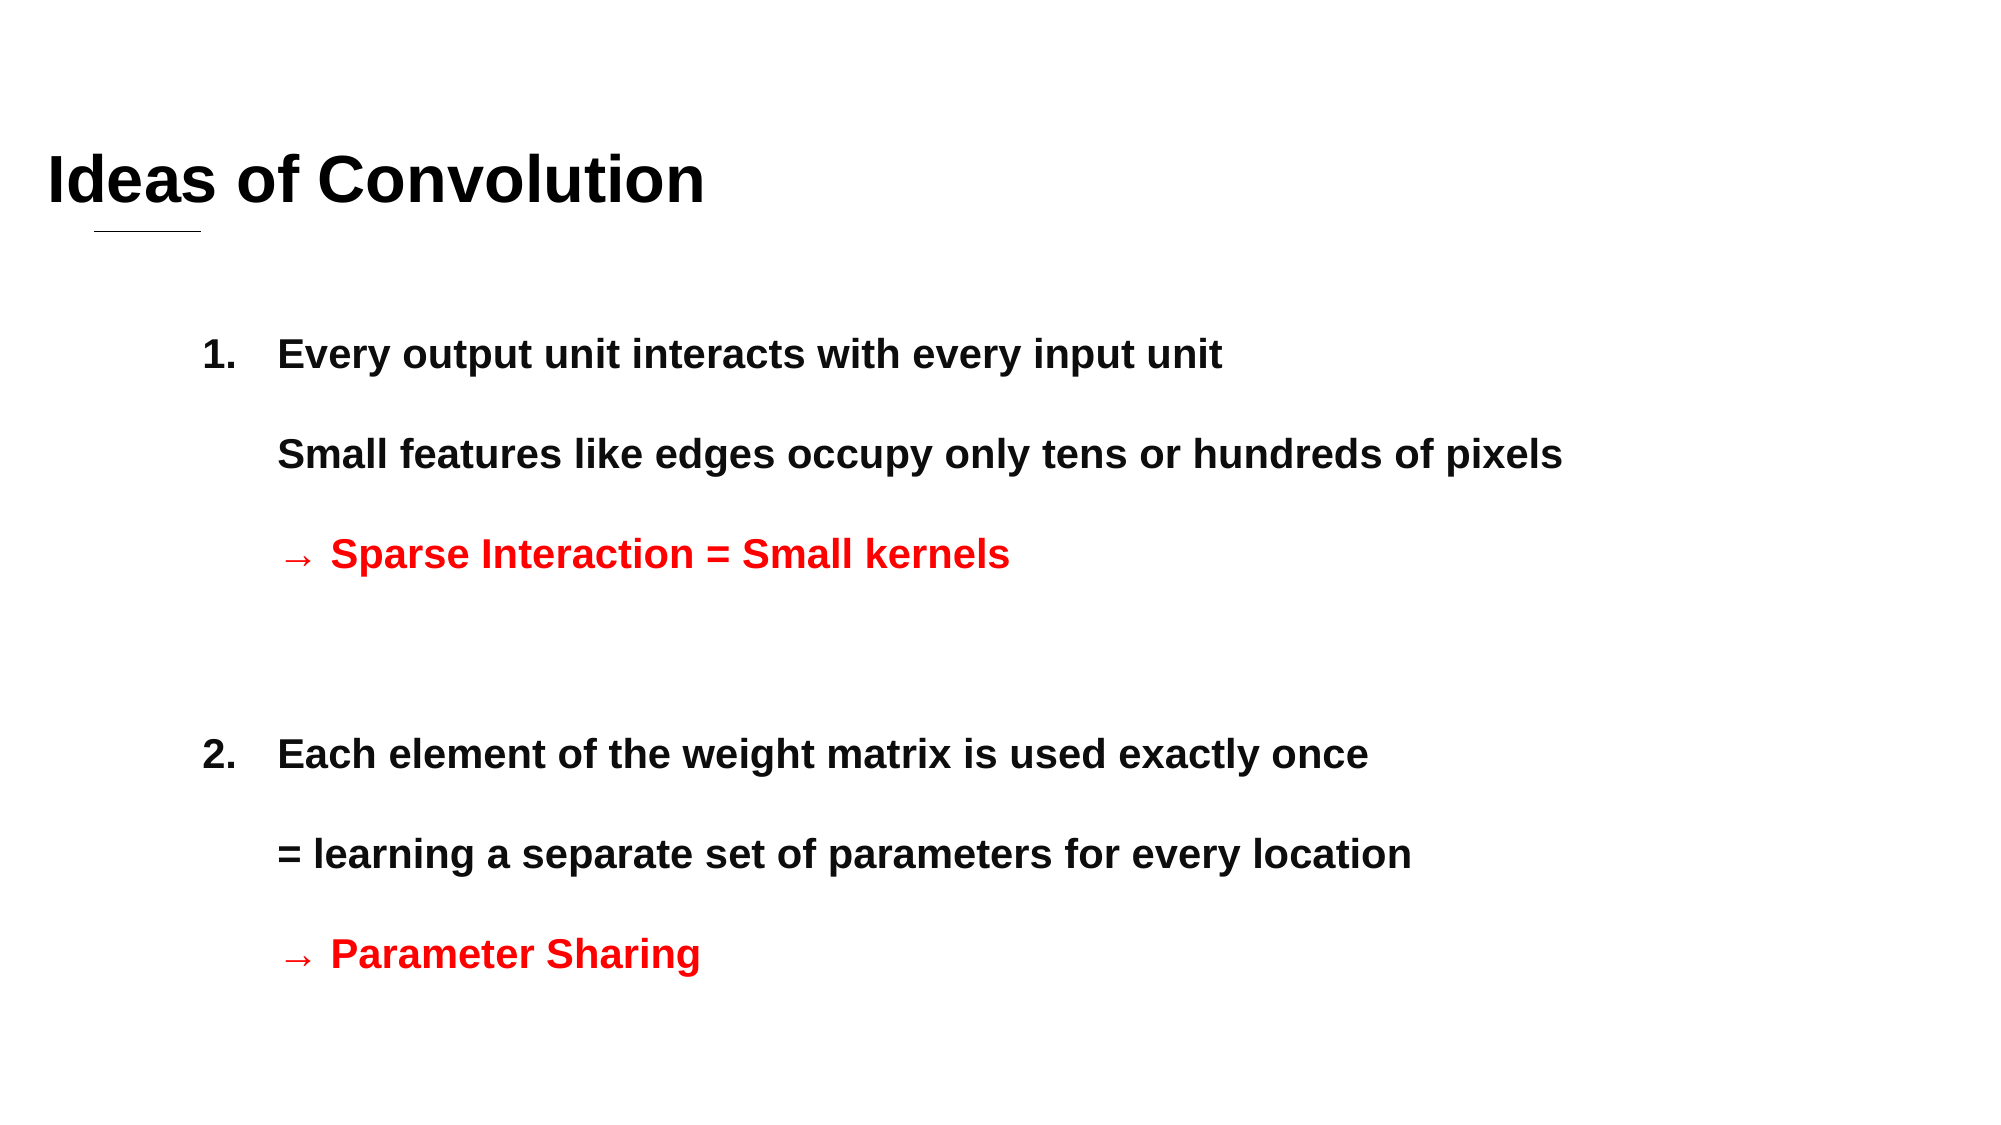

Ideas of Convolution
Every output unit interacts with every input unit
Small features like edges occupy only tens or hundreds of pixels
→ Sparse Interaction = Small kernels

Each element of the weight matrix is used exactly once
= learning a separate set of parameters for every location
→ Parameter Sharing